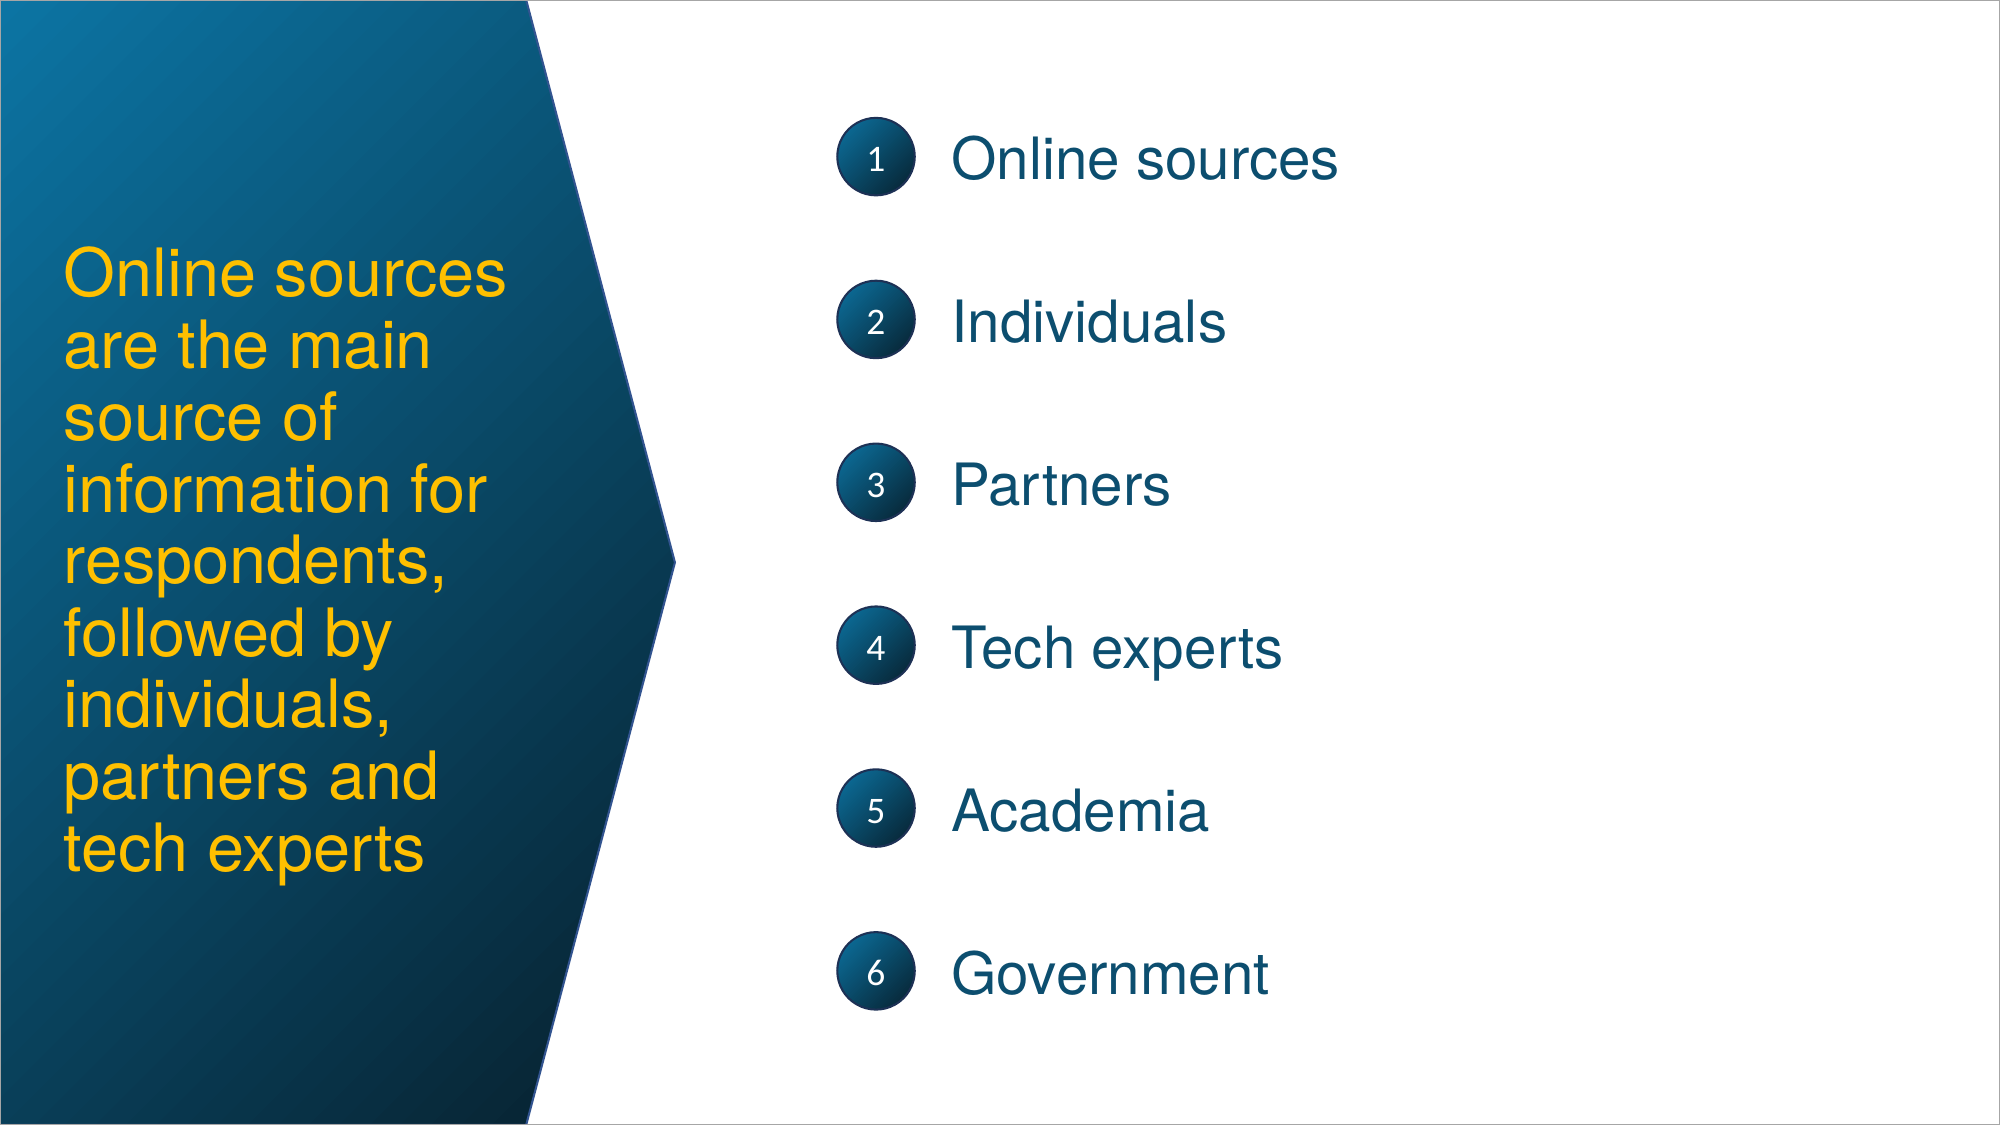

Online sources
1
Individuals
2
Partners
3
Online sources are the main source of information for respondents, followed by individuals, partners and tech experts
Tech experts
4
Academia
5
Government
6